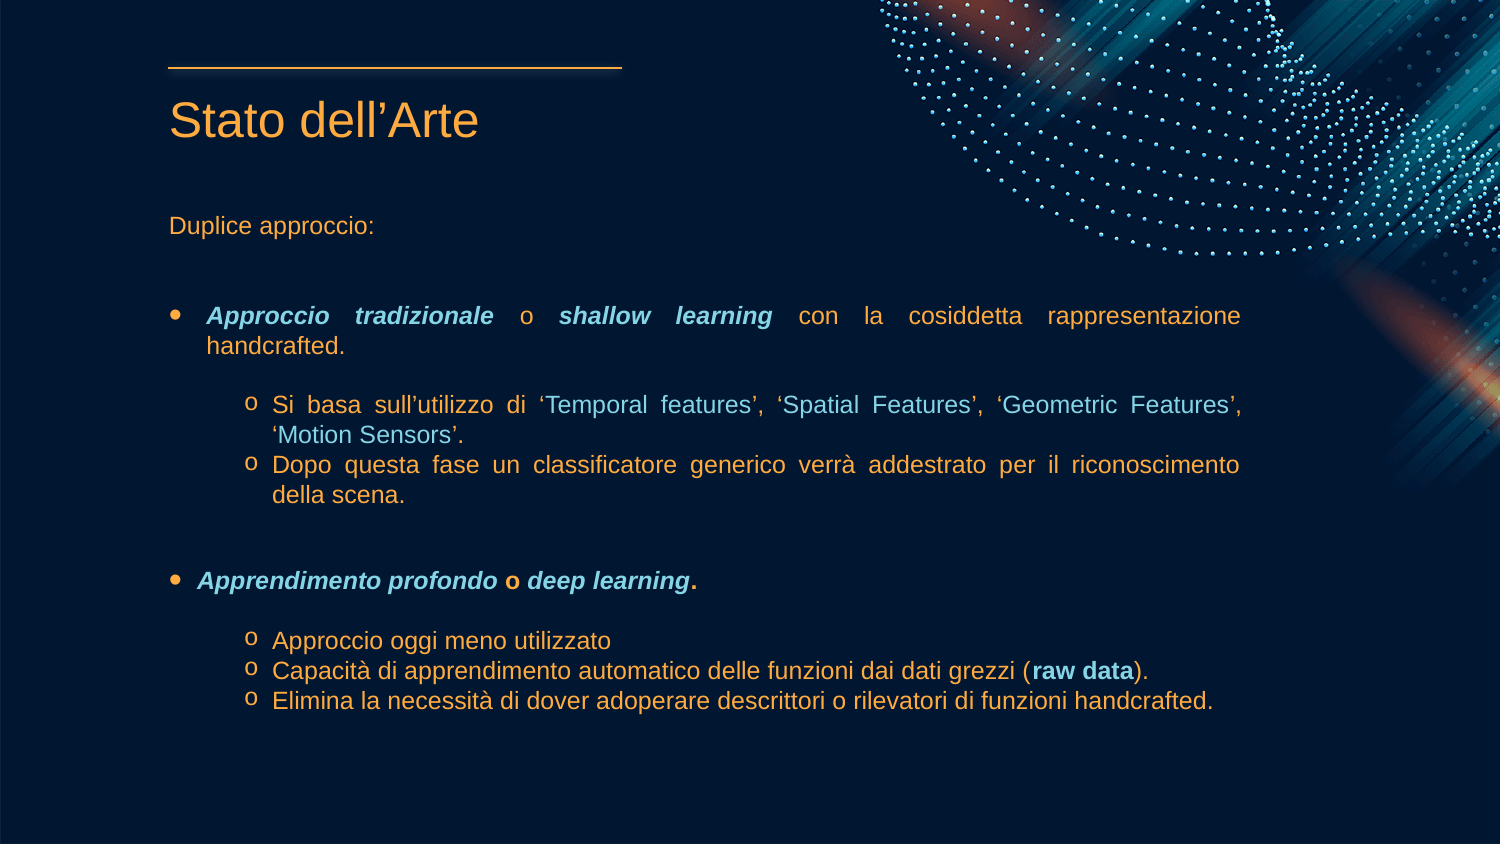

# Stato dell’Arte

Duplice approccio:

Approccio tradizionale o shallow learning con la cosiddetta rappresentazione handcrafted.

Si basa sull’utilizzo di ‘Temporal features’, ‘Spatial Features’, ‘Geometric Features’, ‘Motion Sensors’.
Dopo questa fase un classificatore generico verrà addestrato per il riconoscimento della scena.
Apprendimento profondo o deep learning.

Approccio oggi meno utilizzato
Capacità di apprendimento automatico delle funzioni dai dati grezzi (raw data).
Elimina la necessità di dover adoperare descrittori o rilevatori di funzioni handcrafted..